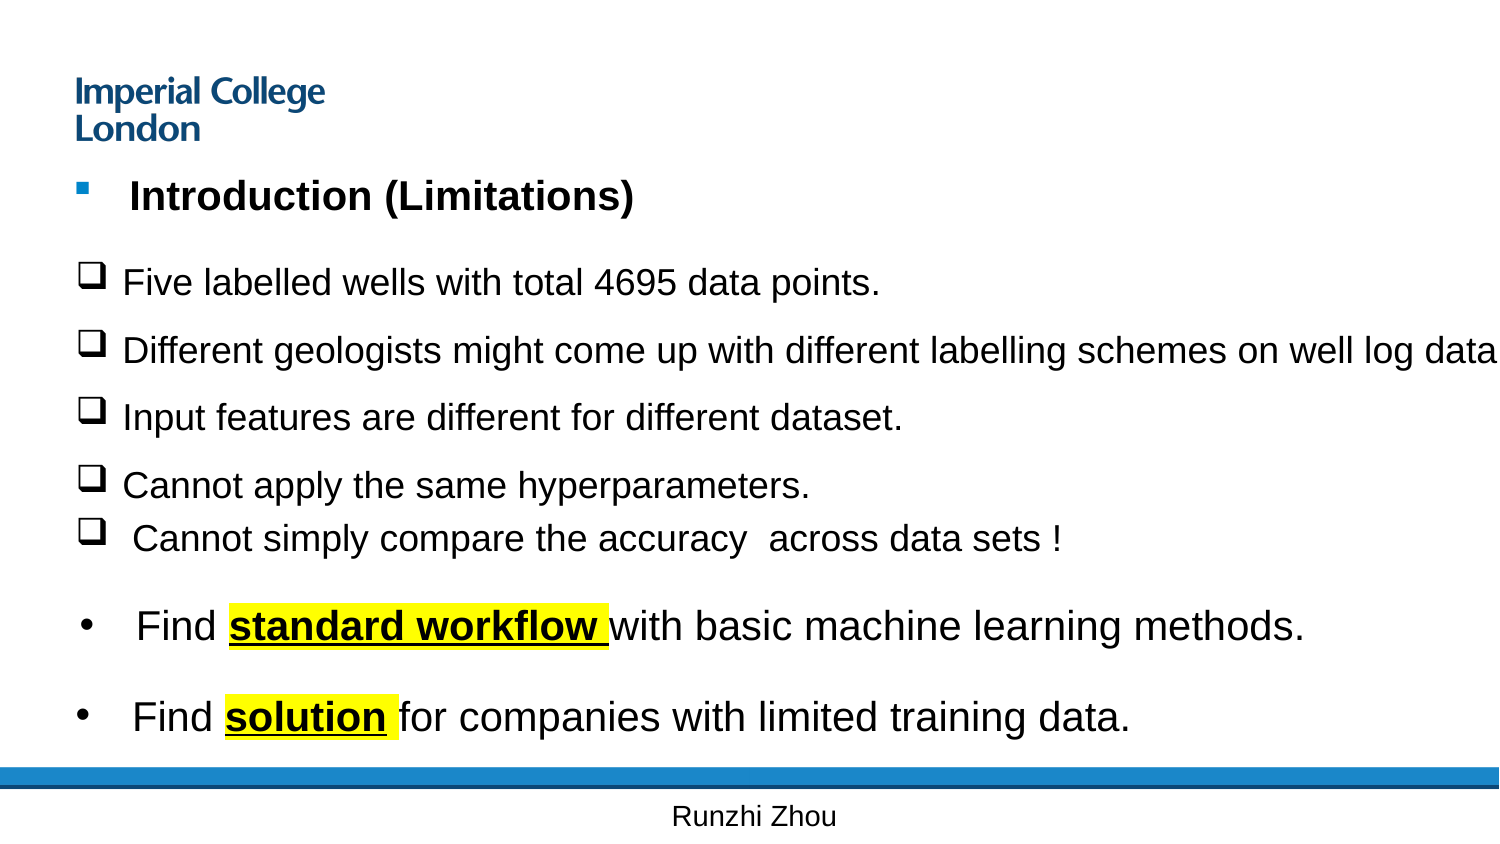

Introduction (Limitations)

Five labelled wells with total 4695 data points.
Different geologists might come up with different labelling schemes on well log data.
Input features are different for different dataset.
Cannot apply the same hyperparameters.
Cannot simply compare the accuracy  across data sets !
Find standard workflow with basic machine learning methods.
Find solution for companies with limited training data.
Runzhi Zhou